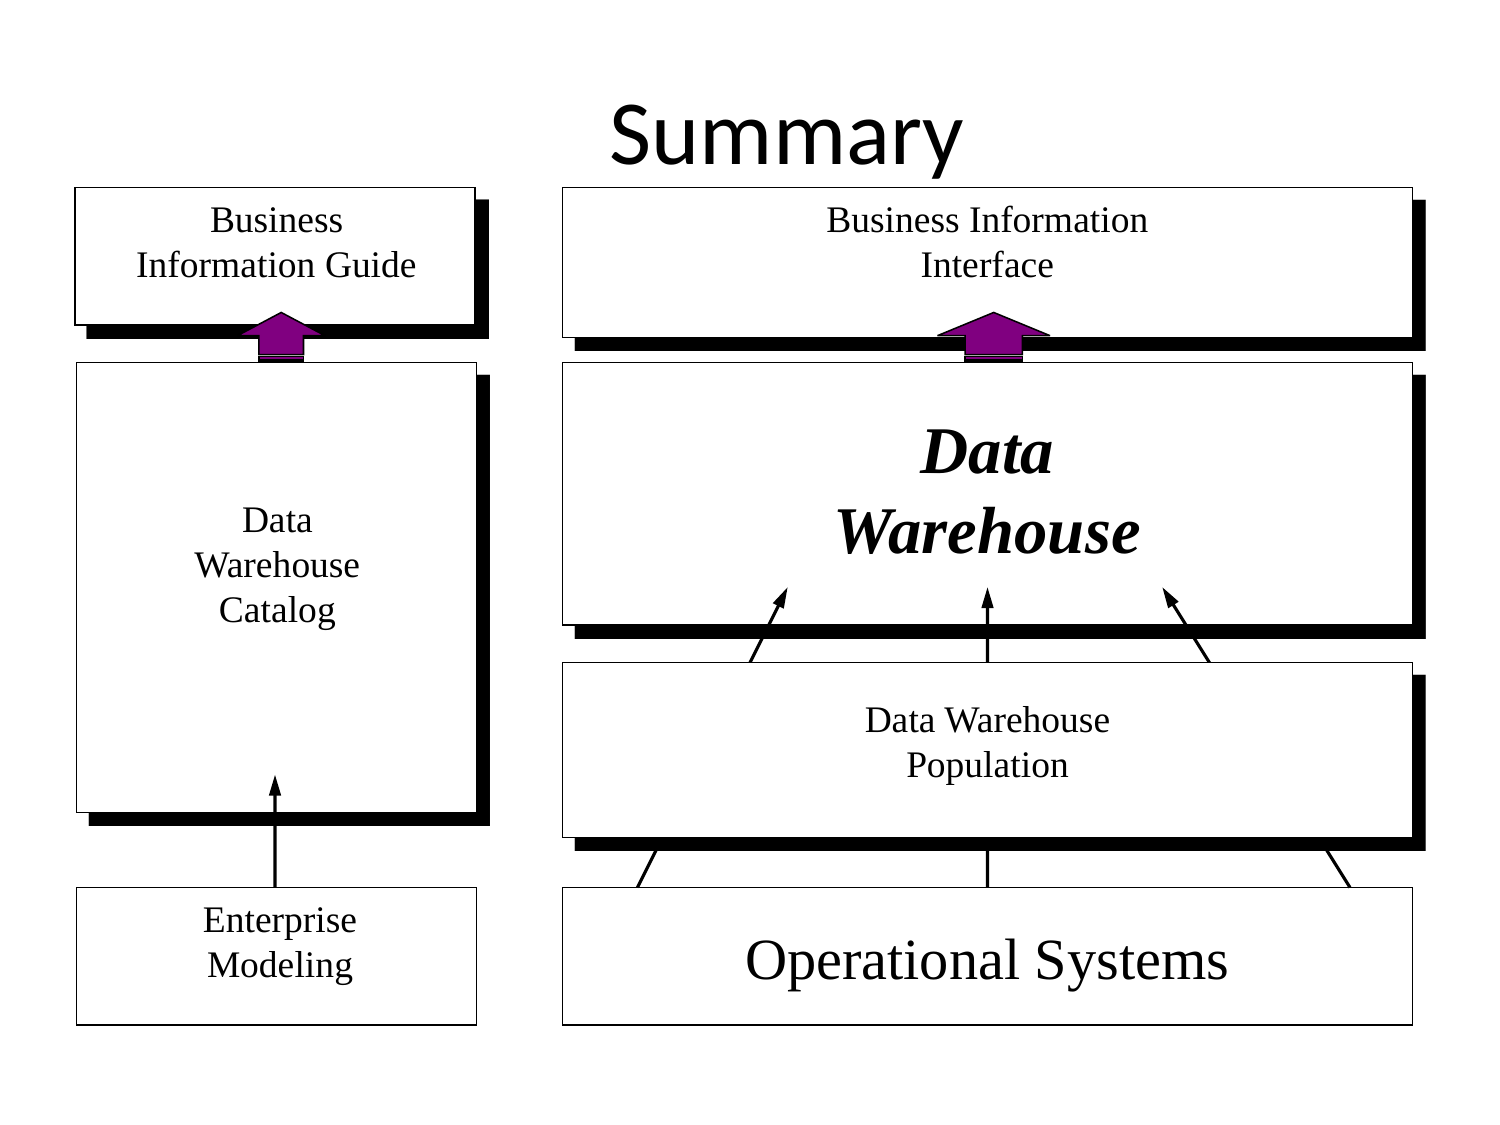

# Summary

Business
Information Guide

Business Information
Interface

Data
Warehouse
Data
Warehouse
Catalog

Data Warehouse
Population

Enterprise
Modeling
Operational Systems